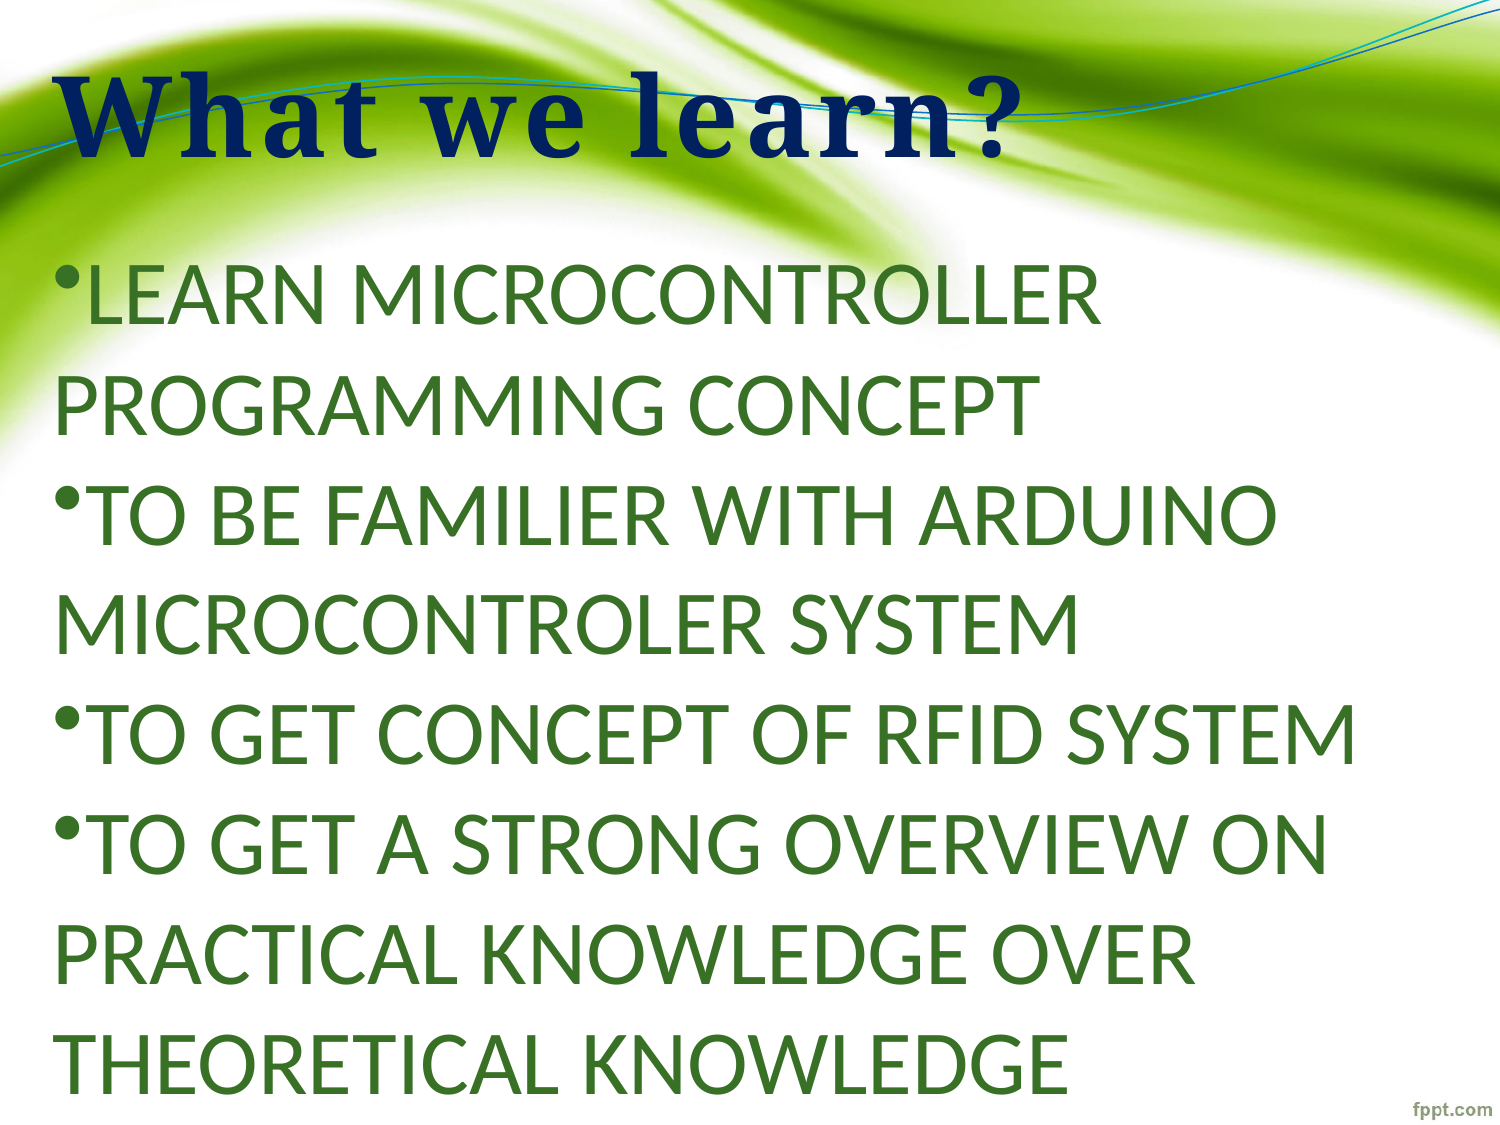

What we learn?
LEARN MICROCONTROLLER PROGRAMMING CONCEPT
TO BE FAMILIER WITH ARDUINO MICROCONTROLER SYSTEM
TO GET CONCEPT OF RFID SYSTEM
TO GET A STRONG OVERVIEW ON PRACTICAL KNOWLEDGE OVER THEORETICAL KNOWLEDGE